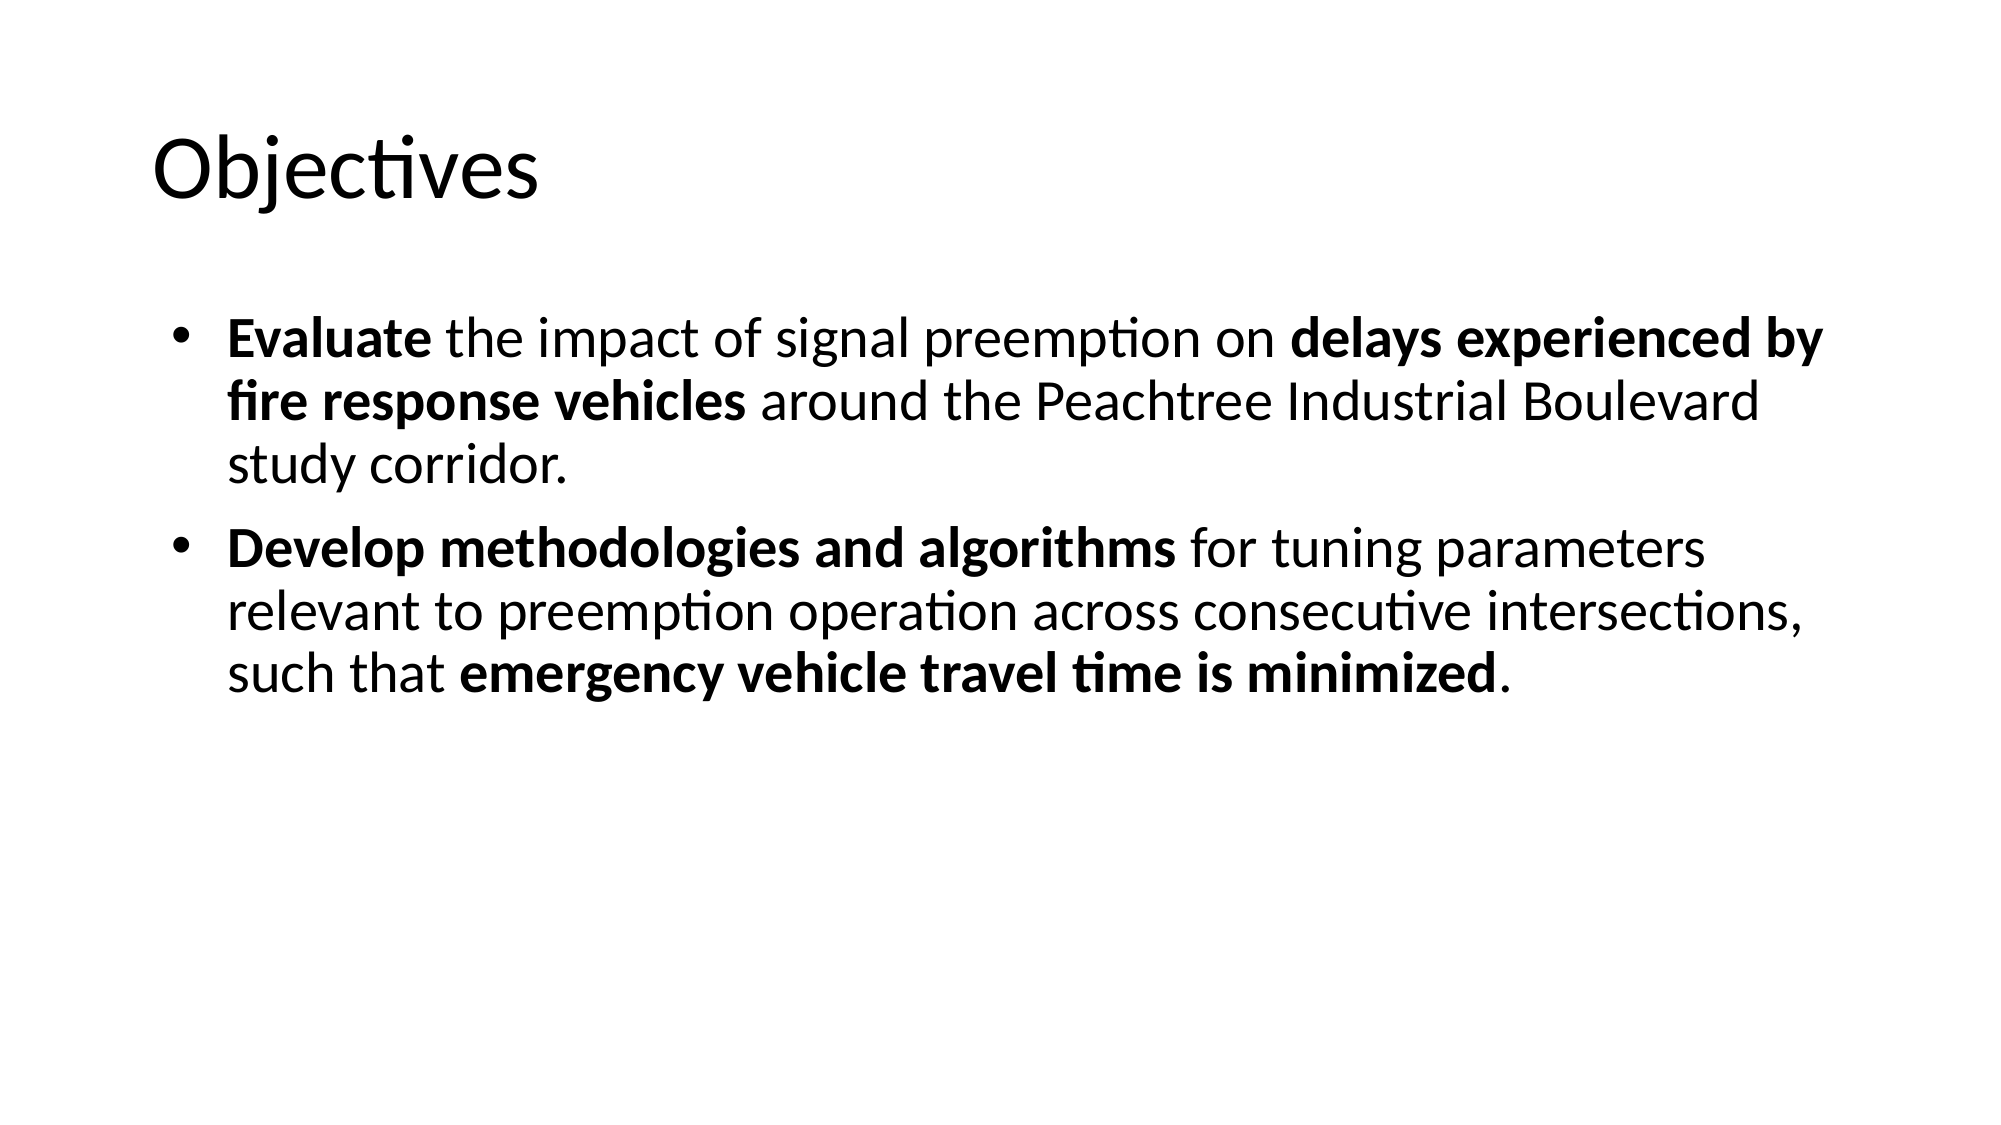

# Objectives
Evaluate the impact of signal preemption on delays experienced by fire response vehicles around the Peachtree Industrial Boulevard study corridor.
Develop methodologies and algorithms for tuning parameters relevant to preemption operation across consecutive intersections, such that emergency vehicle travel time is minimized.